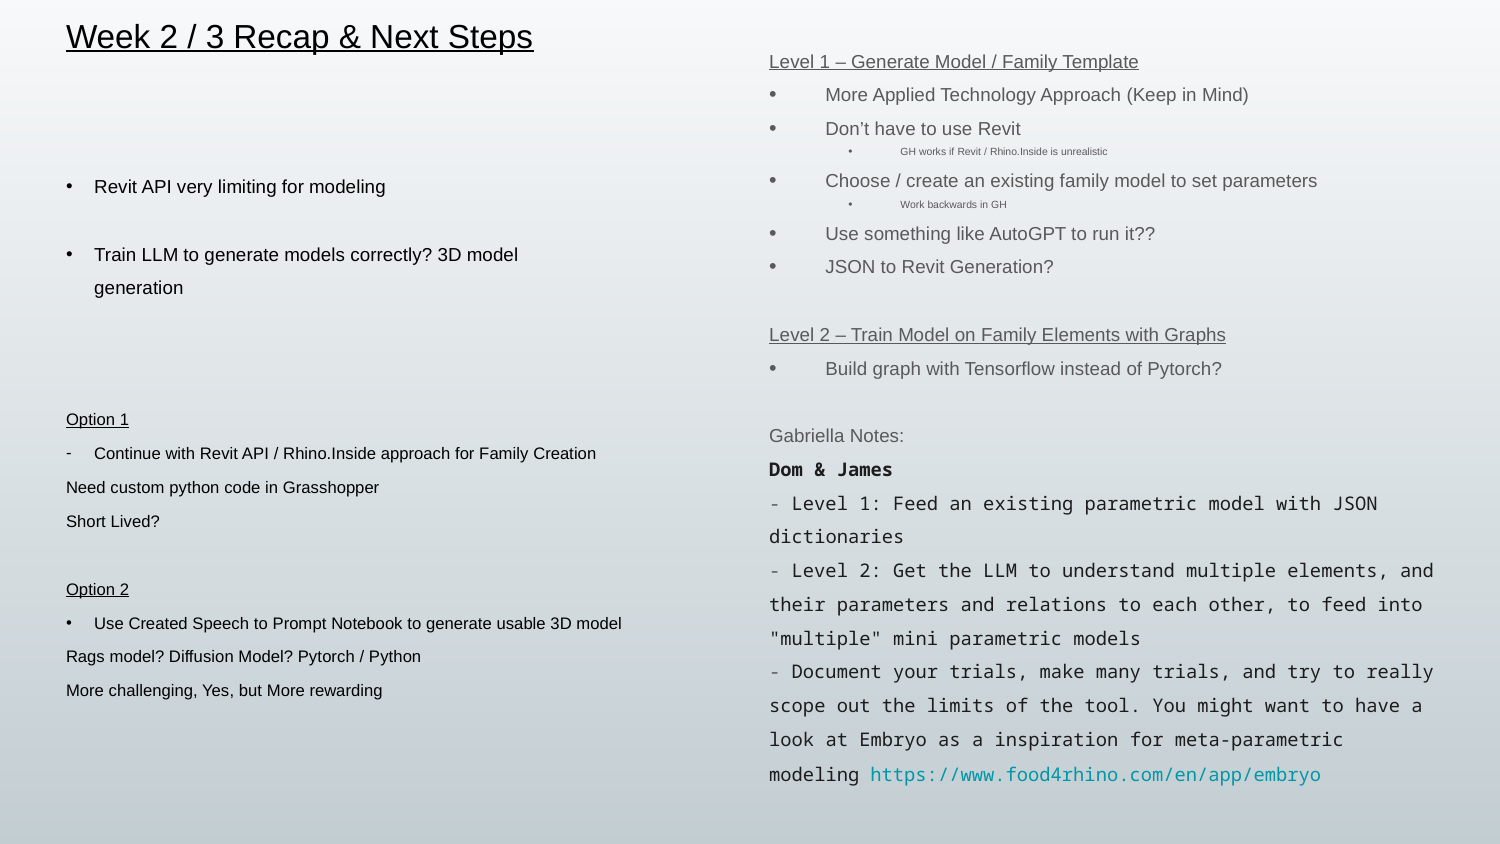

# Week 2 / 3 Recap & Next Steps
Level 1 – Generate Model / Family Template
More Applied Technology Approach (Keep in Mind)
Don’t have to use Revit
GH works if Revit / Rhino.Inside is unrealistic
Choose / create an existing family model to set parameters
Work backwards in GH
Use something like AutoGPT to run it??
JSON to Revit Generation?

Level 2 – Train Model on Family Elements with Graphs
Build graph with Tensorflow instead of Pytorch?

Gabriella Notes:
Dom & James
- Level 1: Feed an existing parametric model with JSON dictionaries
- Level 2: Get the LLM to understand multiple elements, and their parameters and relations to each other, to feed into "multiple" mini parametric models
- Document your trials, make many trials, and try to really scope out the limits of the tool. You might want to have a look at Embryo as a inspiration for meta-parametric modeling https://www.food4rhino.com/en/app/embryo

Revit API very limiting for modeling

Train LLM to generate models correctly? 3D model generation

Option 1
Continue with Revit API / Rhino.Inside approach for Family Creation
Need custom python code in Grasshopper
Short Lived?

Option 2
Use Created Speech to Prompt Notebook to generate usable 3D model
Rags model? Diffusion Model? Pytorch / Python
More challenging, Yes, but More rewarding